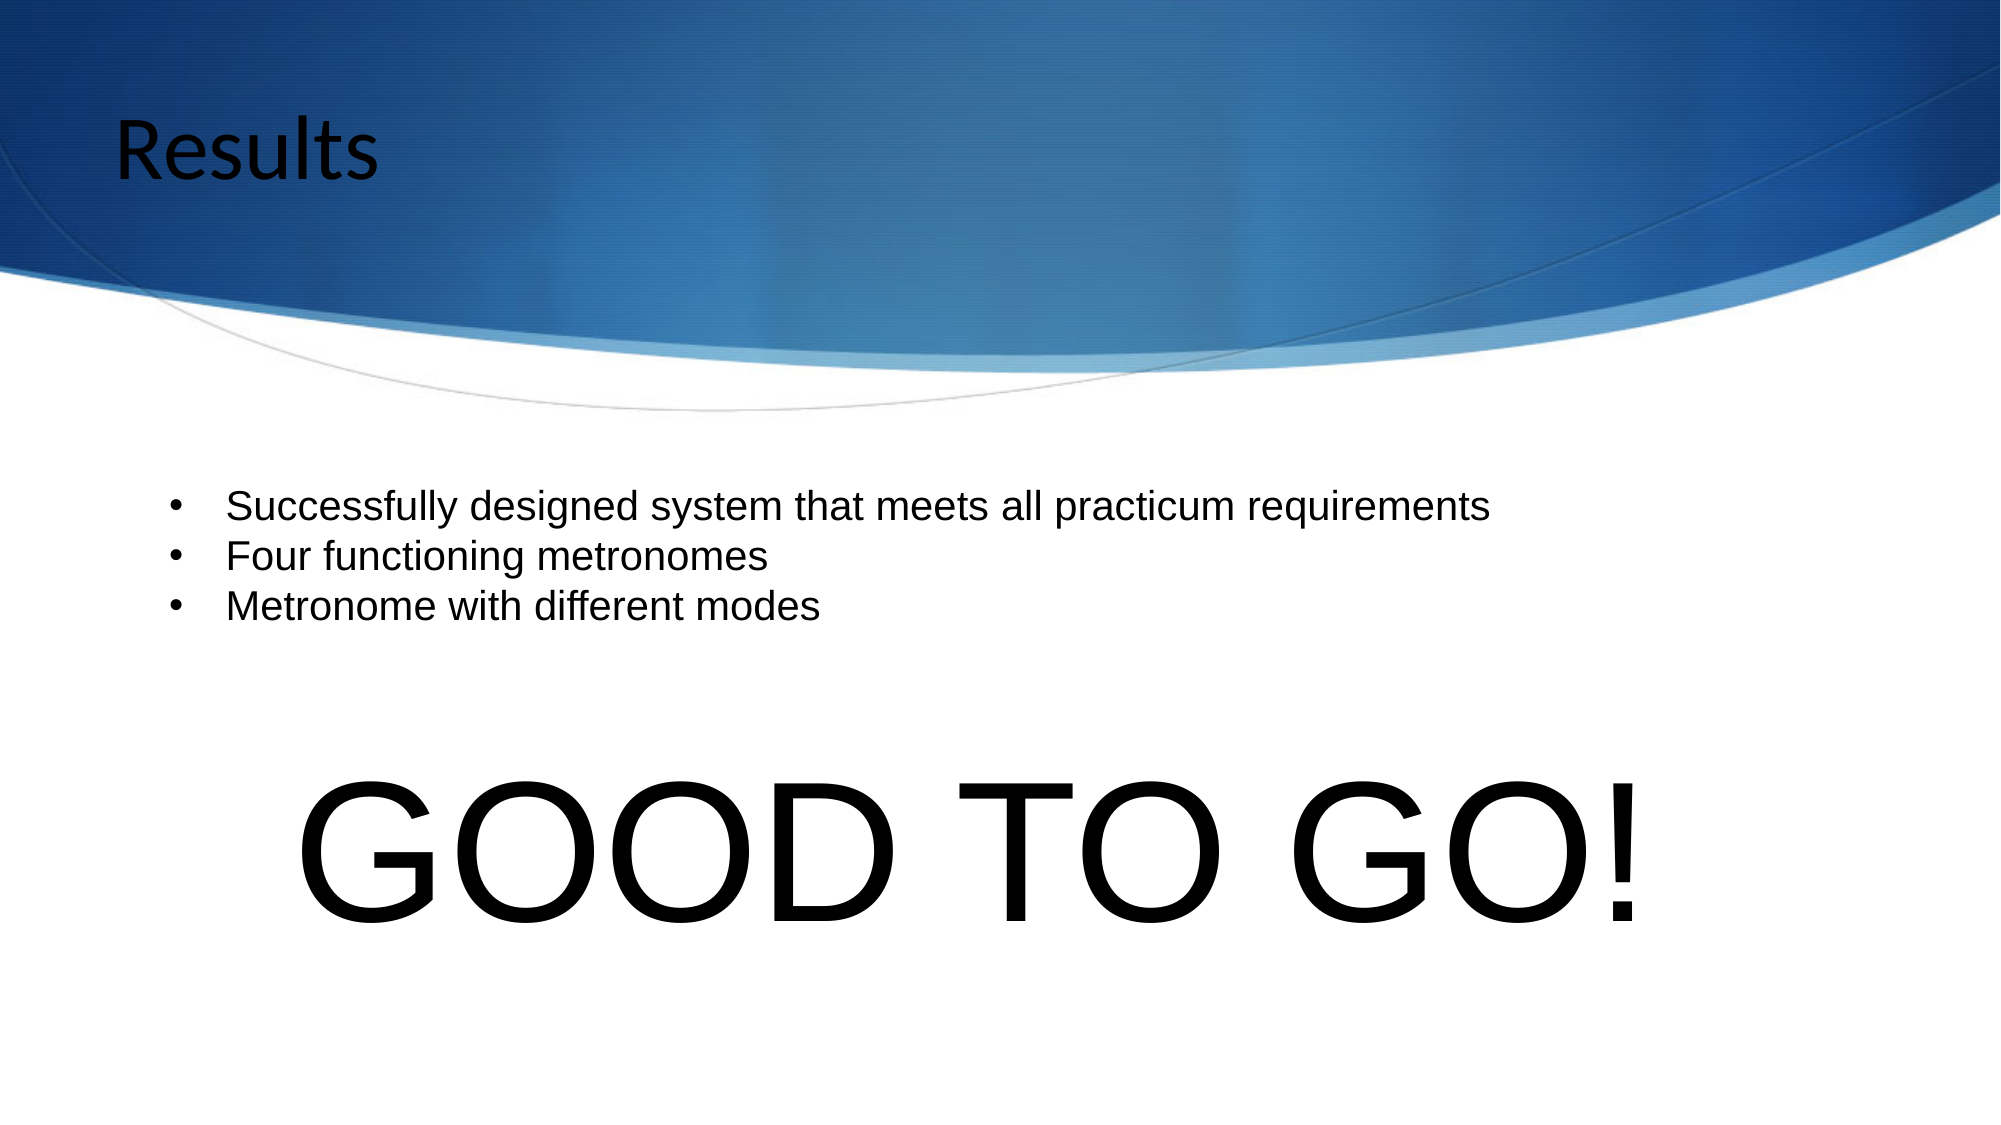

# Results
Successfully designed system that meets all practicum requirements
Four functioning metronomes
Metronome with different modes
GOOD TO GO!